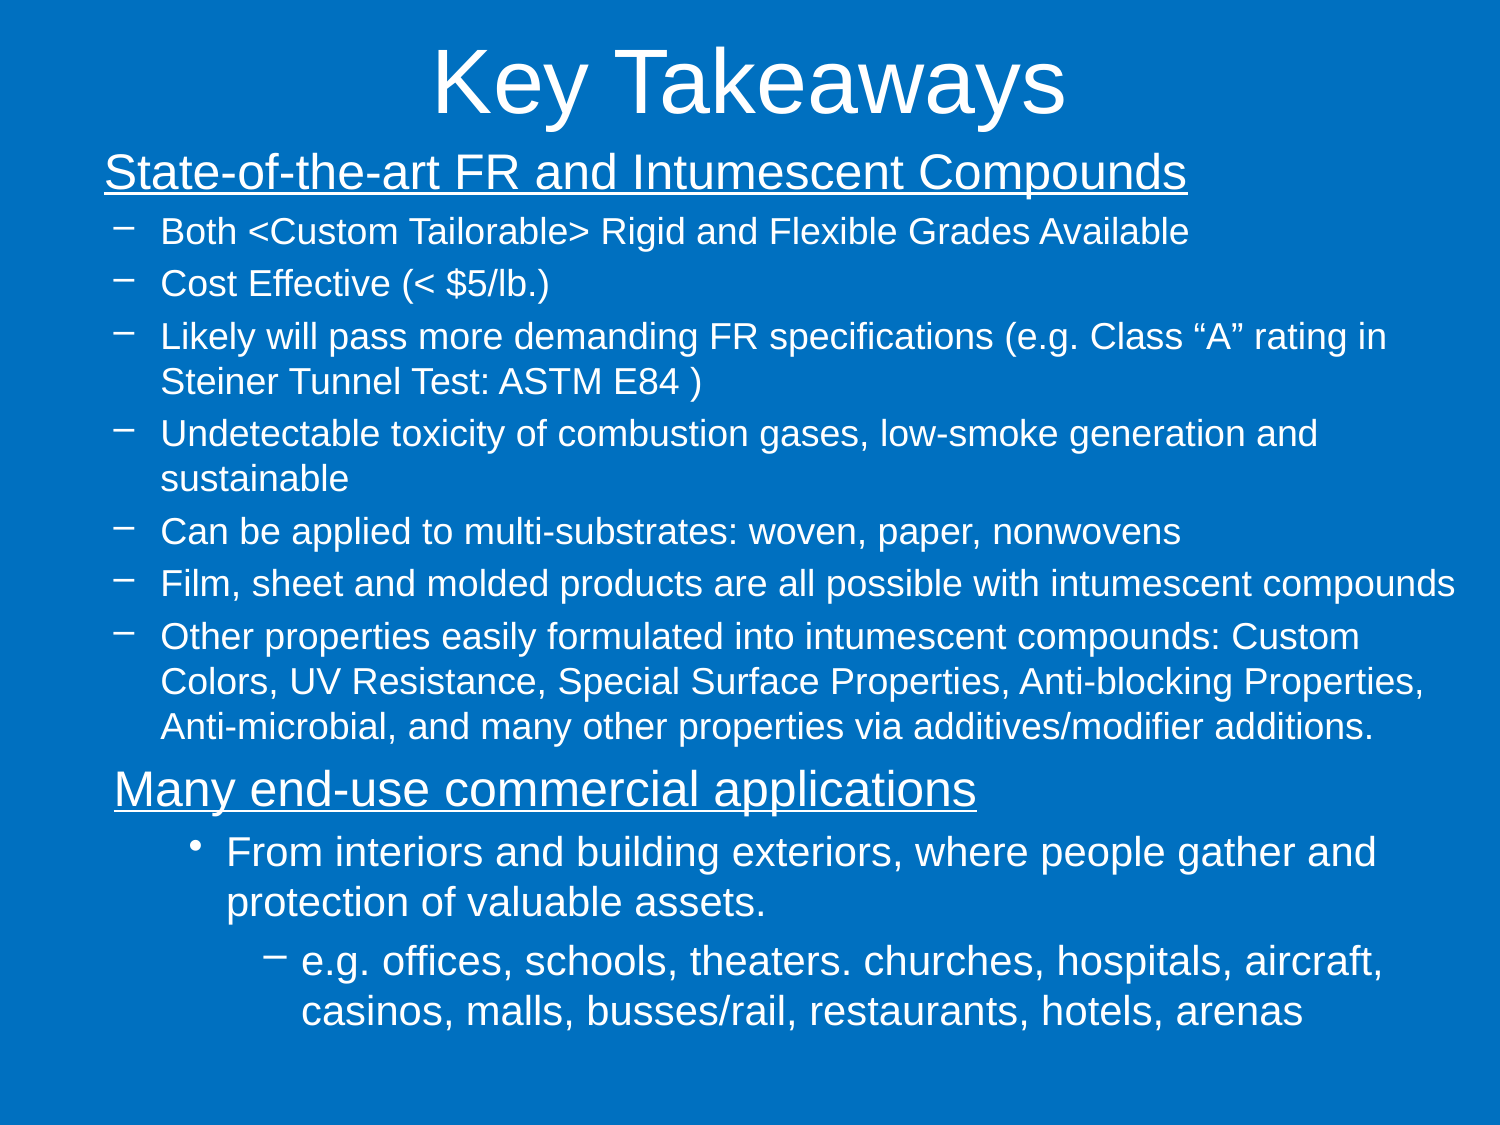

# Key Takeaways
State-of-the-art FR and Intumescent Compounds
Both <Custom Tailorable> Rigid and Flexible Grades Available
Cost Effective (< $5/lb.)
Likely will pass more demanding FR specifications (e.g. Class “A” rating in Steiner Tunnel Test: ASTM E84 )
Undetectable toxicity of combustion gases, low-smoke generation and  sustainable
Can be applied to multi-substrates: woven, paper, nonwovens
Film, sheet and molded products are all possible with intumescent compounds
Other properties easily formulated into intumescent compounds: Custom Colors, UV Resistance, Special Surface Properties, Anti-blocking Properties, Anti-microbial, and many other properties via additives/modifier additions.
Many end-use commercial applications
From interiors and building exteriors, where people gather and protection of valuable assets.
e.g. offices, schools, theaters. churches, hospitals, aircraft, casinos, malls, busses/rail, restaurants, hotels, arenas